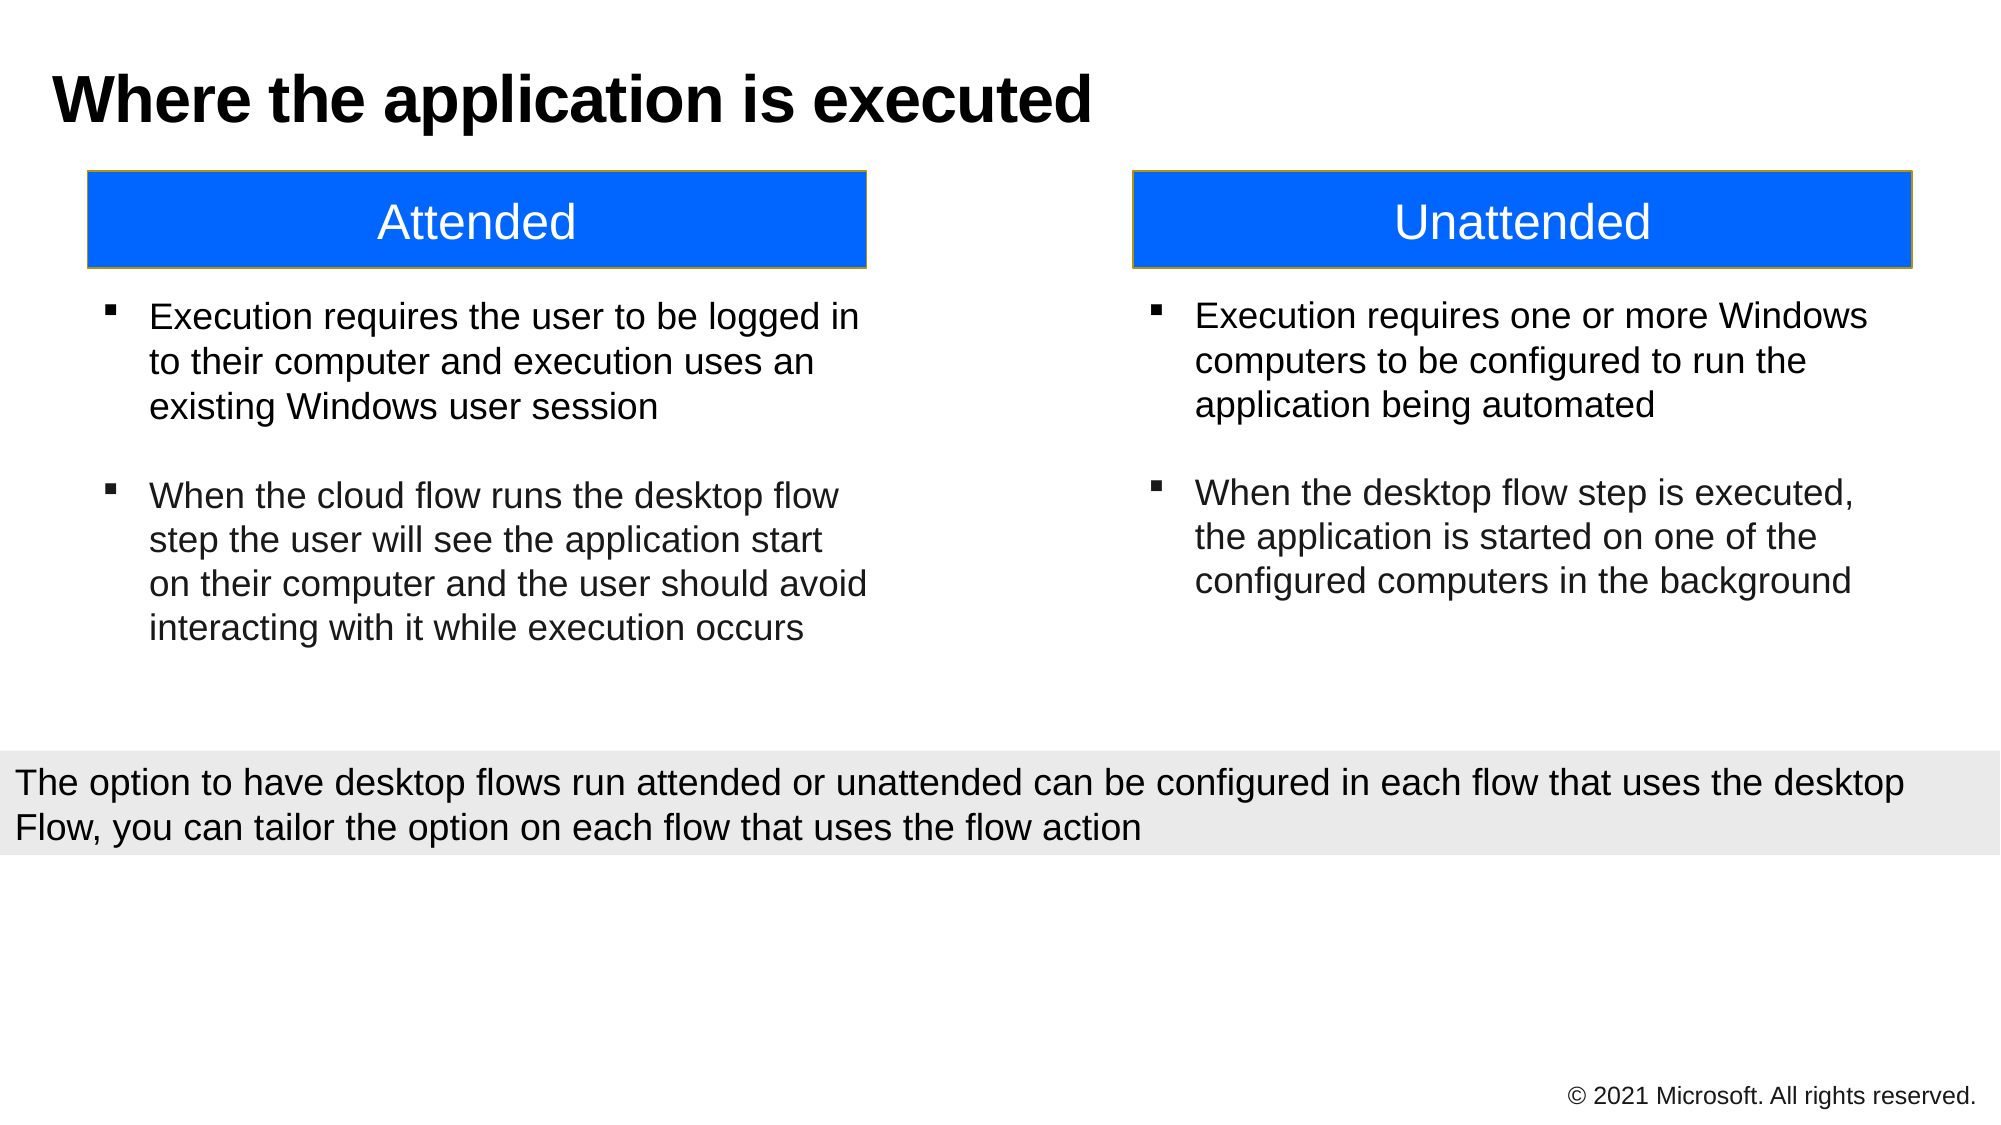

# Where the application is executed
Attended
Unattended
Execution requires the user to be logged in to their computer and execution uses an existing Windows user session

When the cloud flow runs the desktop flow step the user will see the application start on their computer and the user should avoid interacting with it while execution occurs
Execution requires one or more Windows computers to be configured to run the application being automated

When the desktop flow step is executed, the application is started on one of the configured computers in the background
The option to have desktop flows run attended or unattended can be configured in each flow that uses the desktop Flow, you can tailor the option on each flow that uses the flow action
© 2021 Microsoft. All rights reserved.